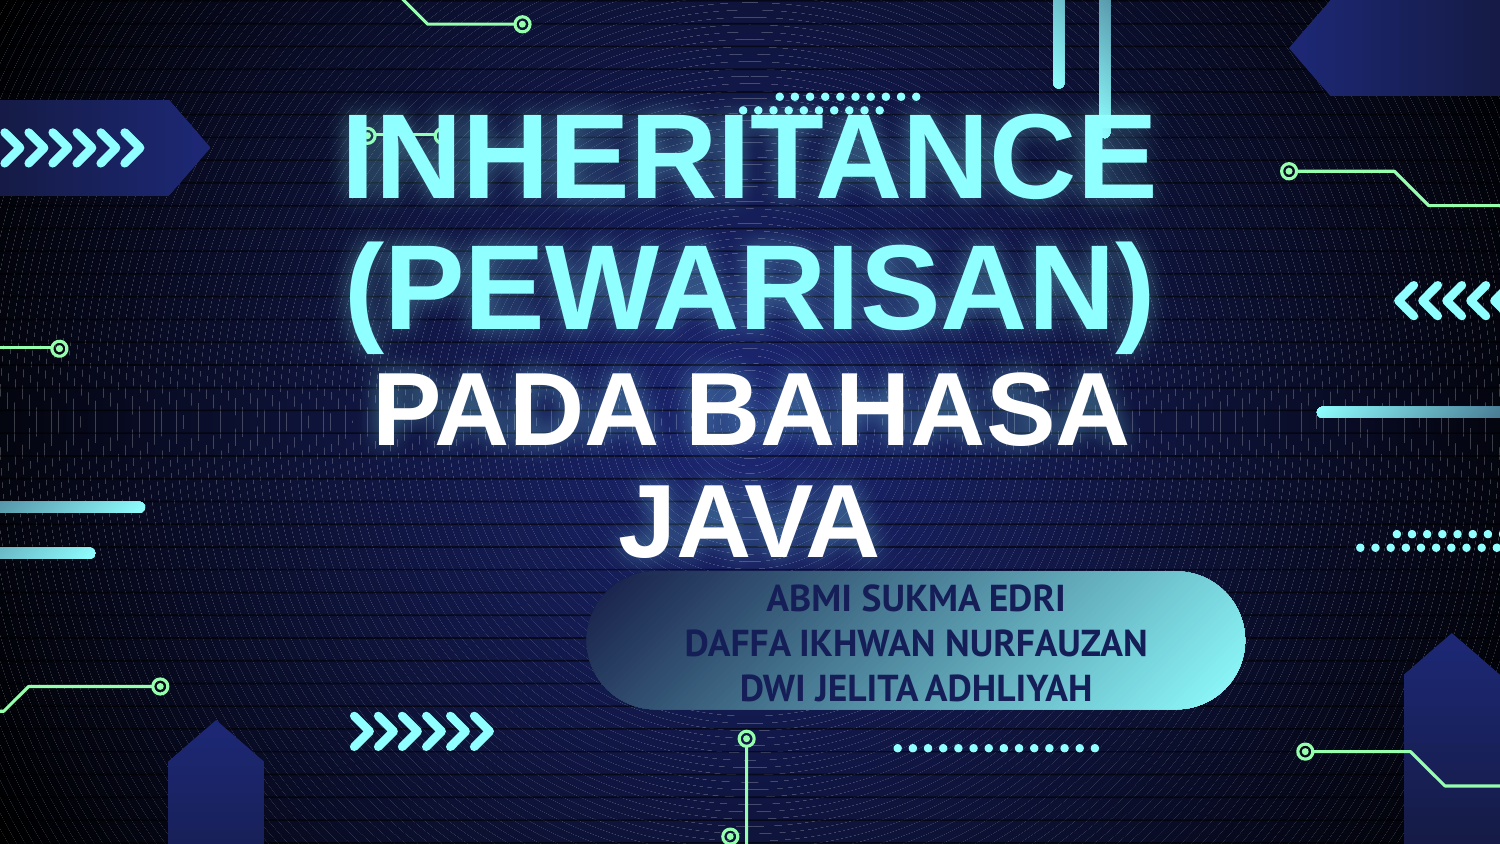

# INHERITANCE (PEWARISAN) PADA BAHASA JAVA

ABMI SUKMA EDRI
DAFFA IKHWAN NURFAUZAN
DWI JELITA ADHLIYAH